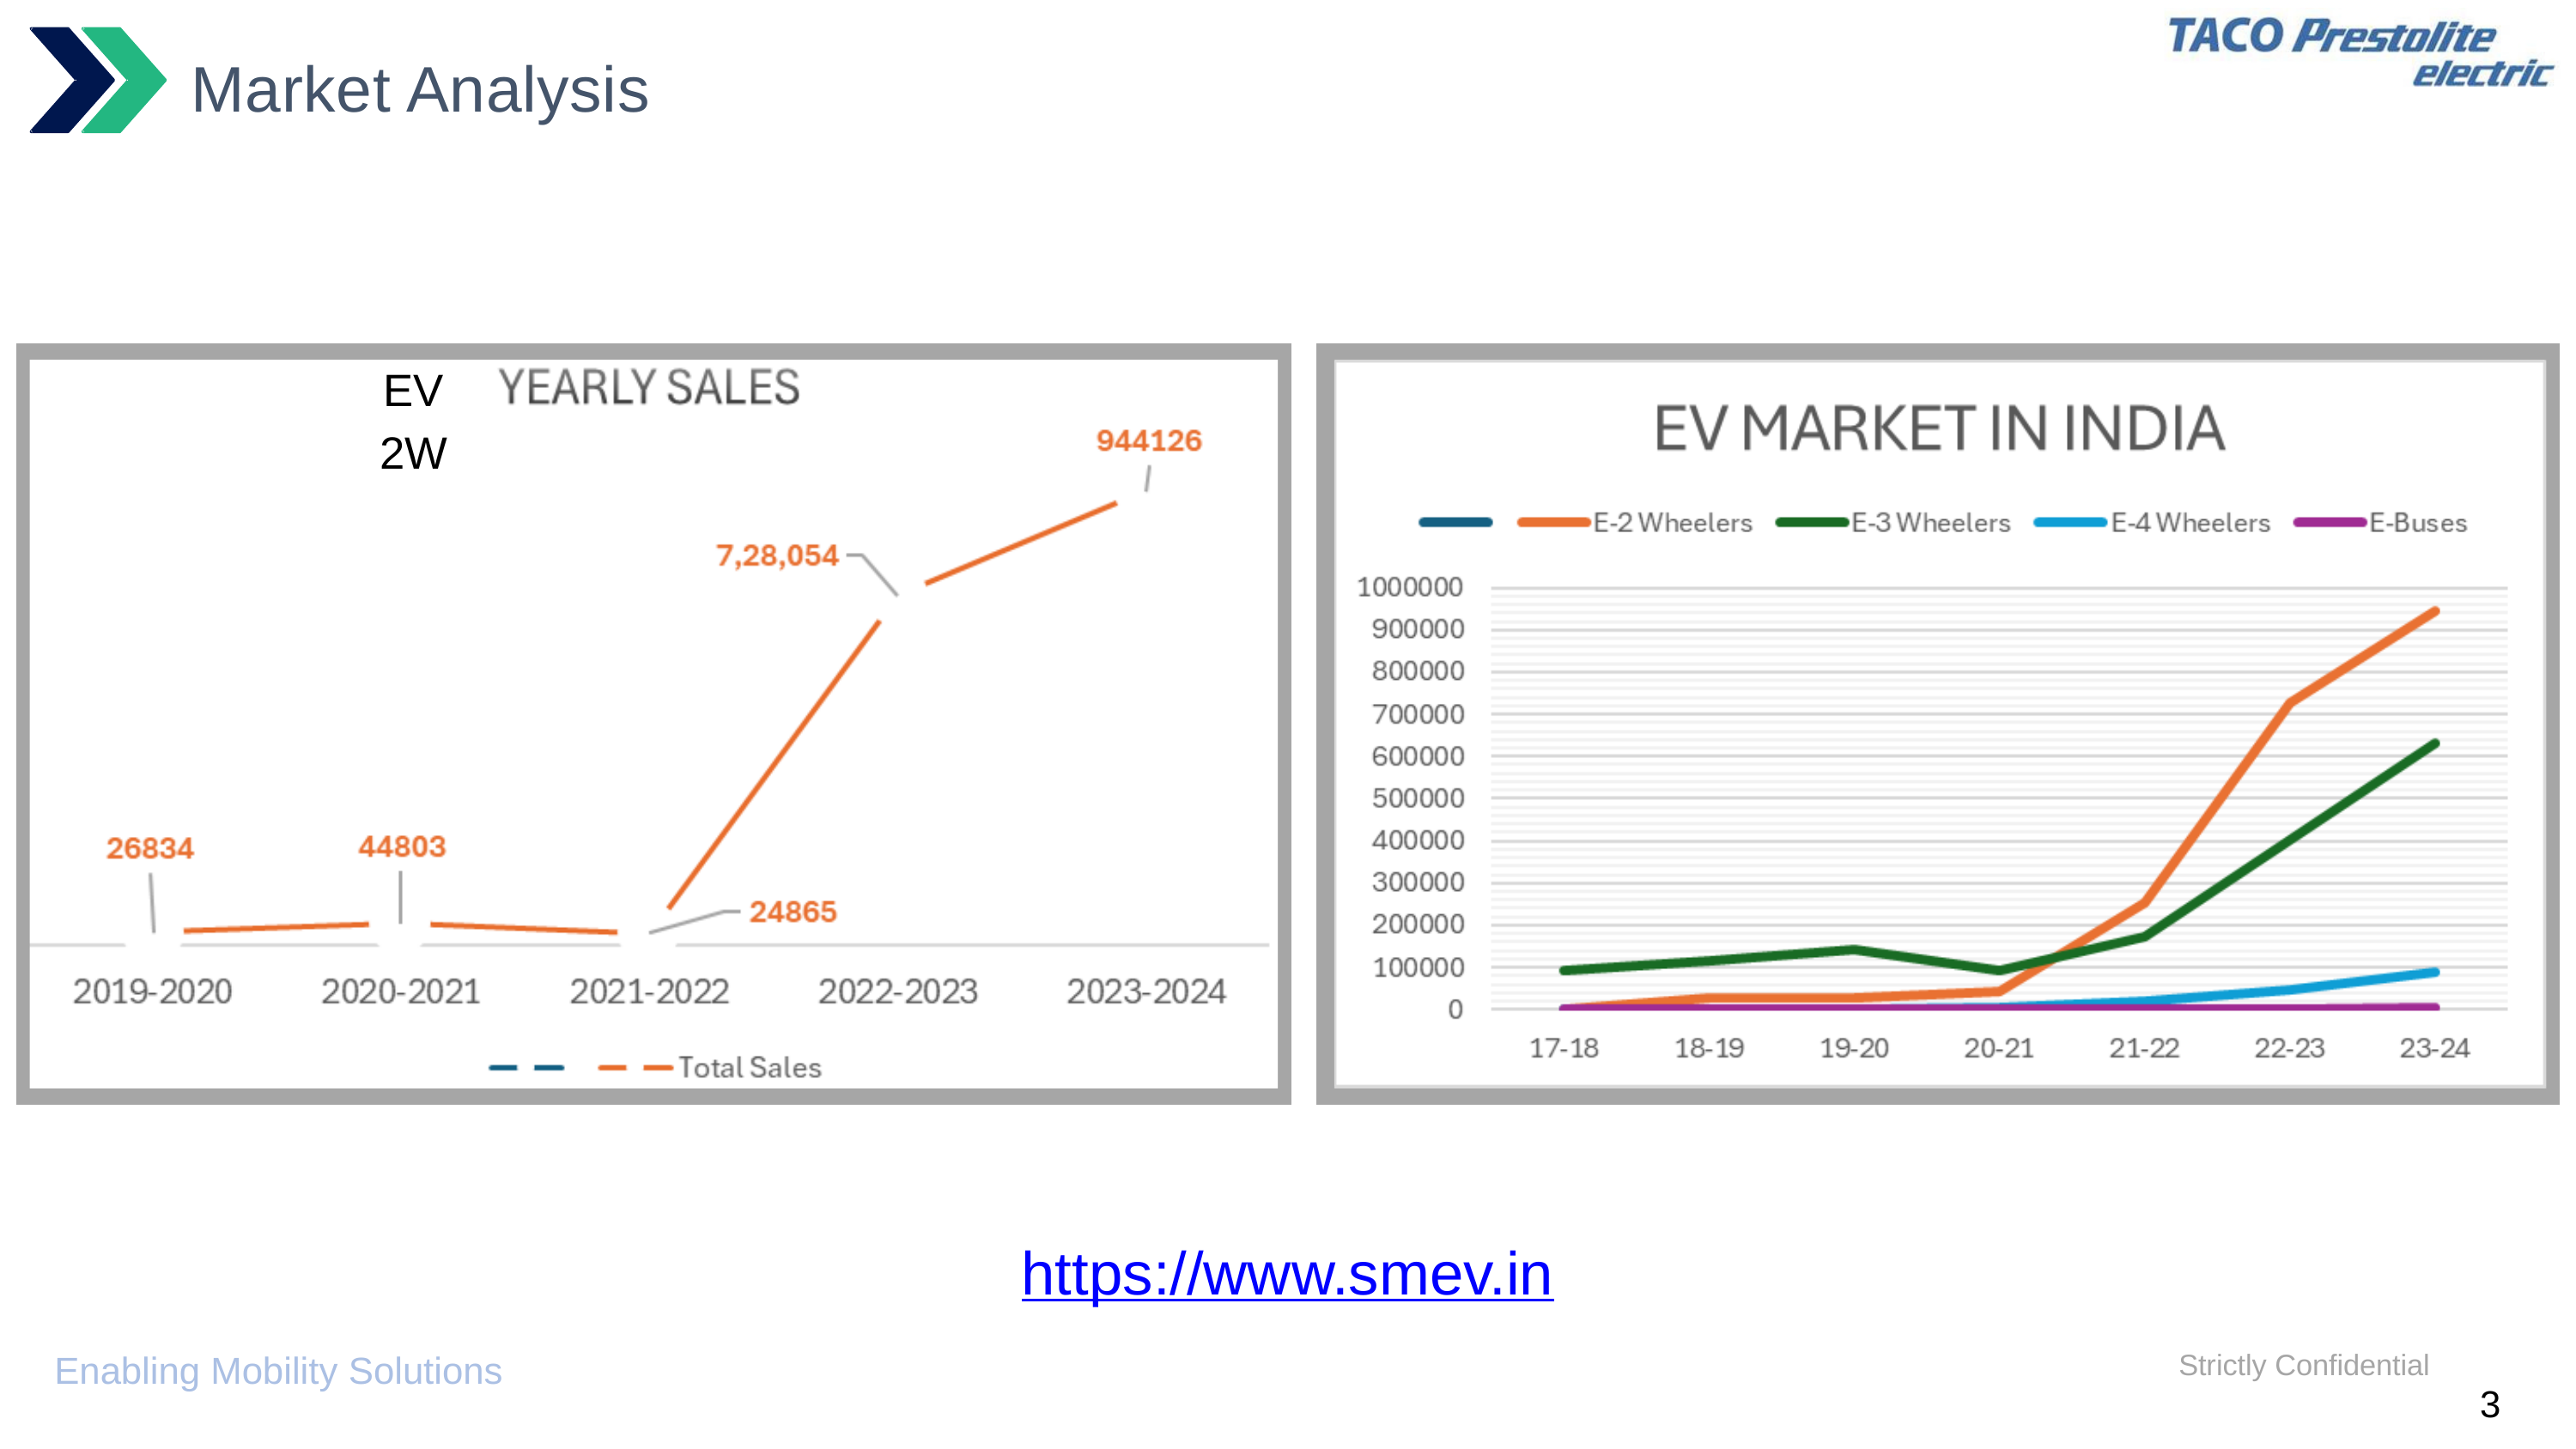

Market Analysis

EV 2W

https://www.smev.in
Strictly Confidential
Enabling Mobility Solutions
3